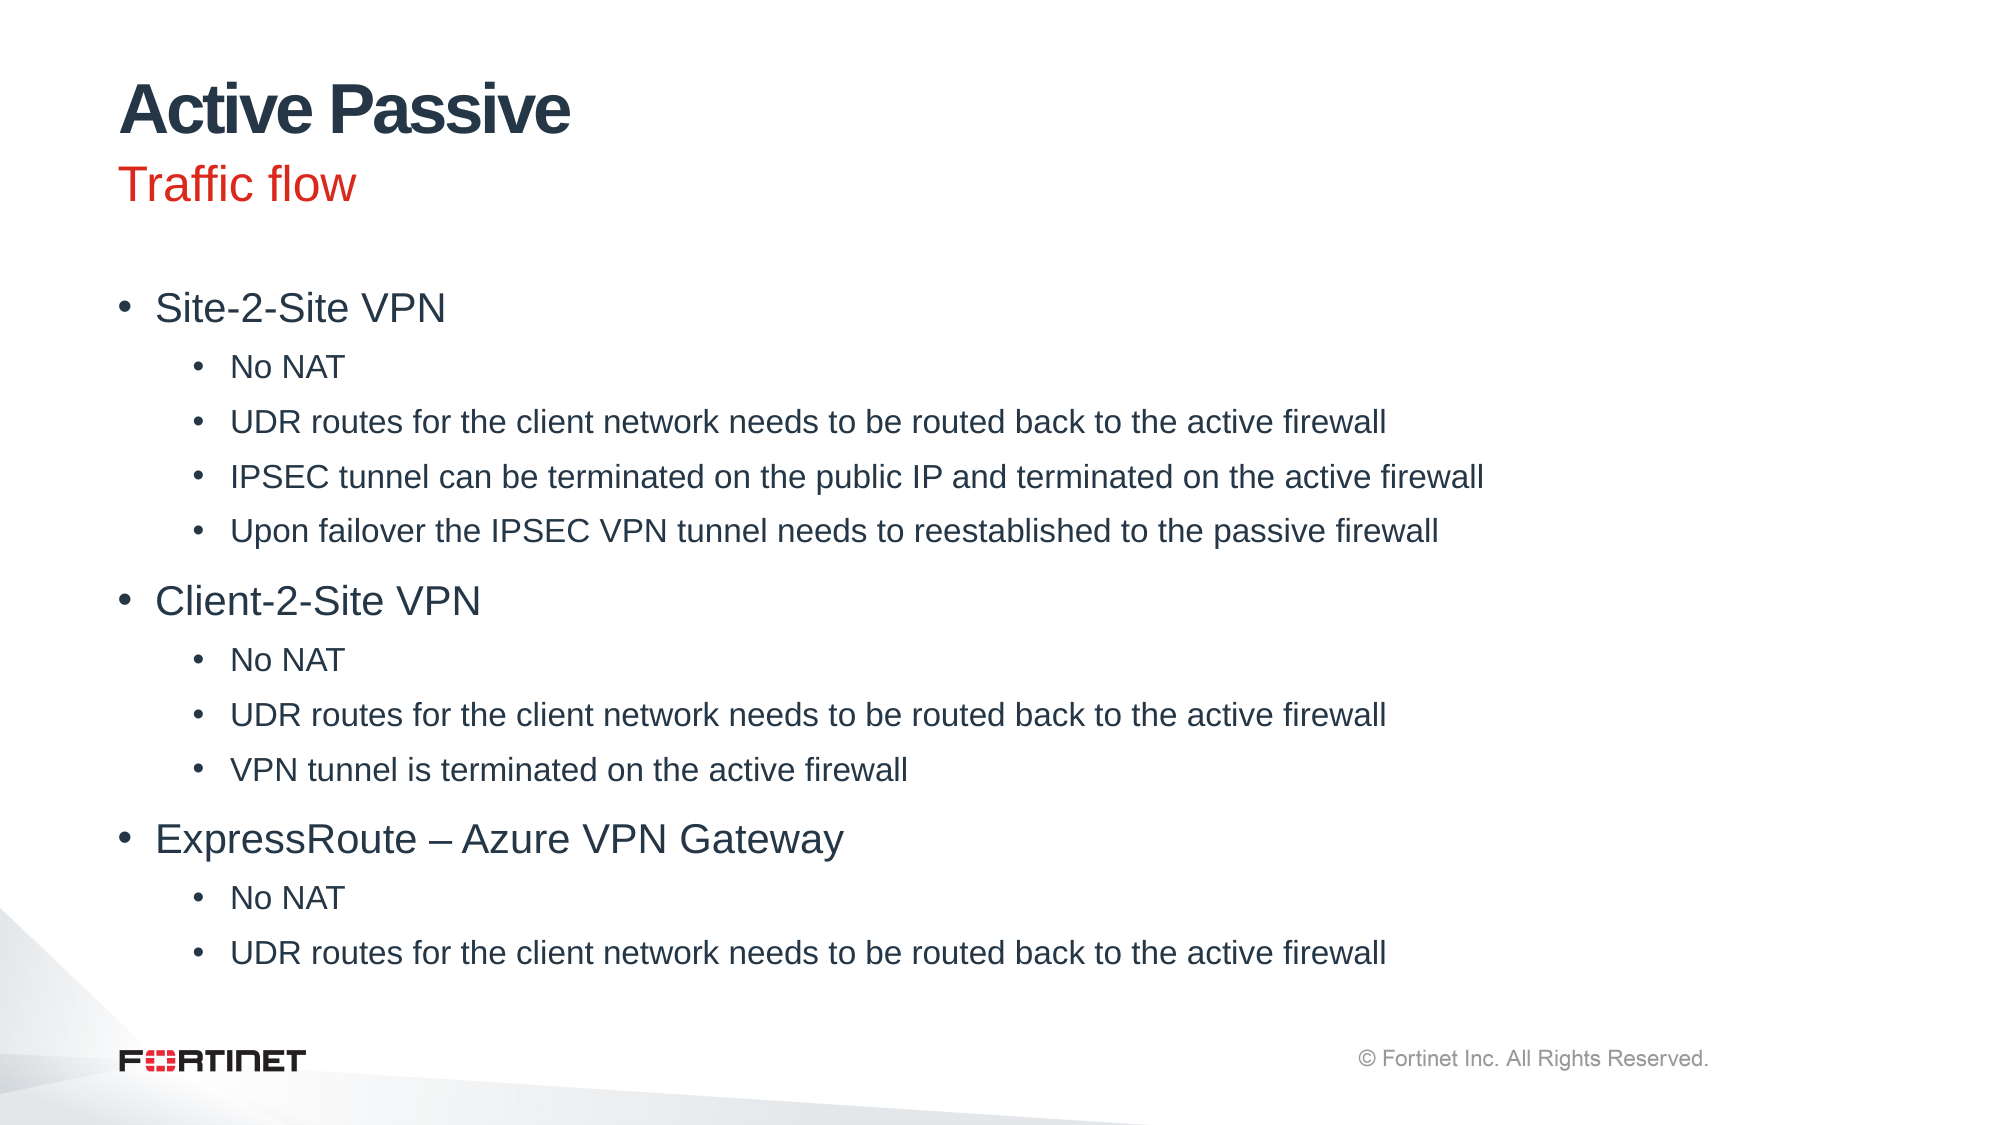

# Active Passive
Traffic flow
Site-2-Site VPN
No NAT
UDR routes for the client network needs to be routed back to the active firewall
IPSEC tunnel can be terminated on the public IP and terminated on the active firewall
Upon failover the IPSEC VPN tunnel needs to reestablished to the passive firewall
Client-2-Site VPN
No NAT
UDR routes for the client network needs to be routed back to the active firewall
VPN tunnel is terminated on the active firewall
ExpressRoute – Azure VPN Gateway
No NAT
UDR routes for the client network needs to be routed back to the active firewall